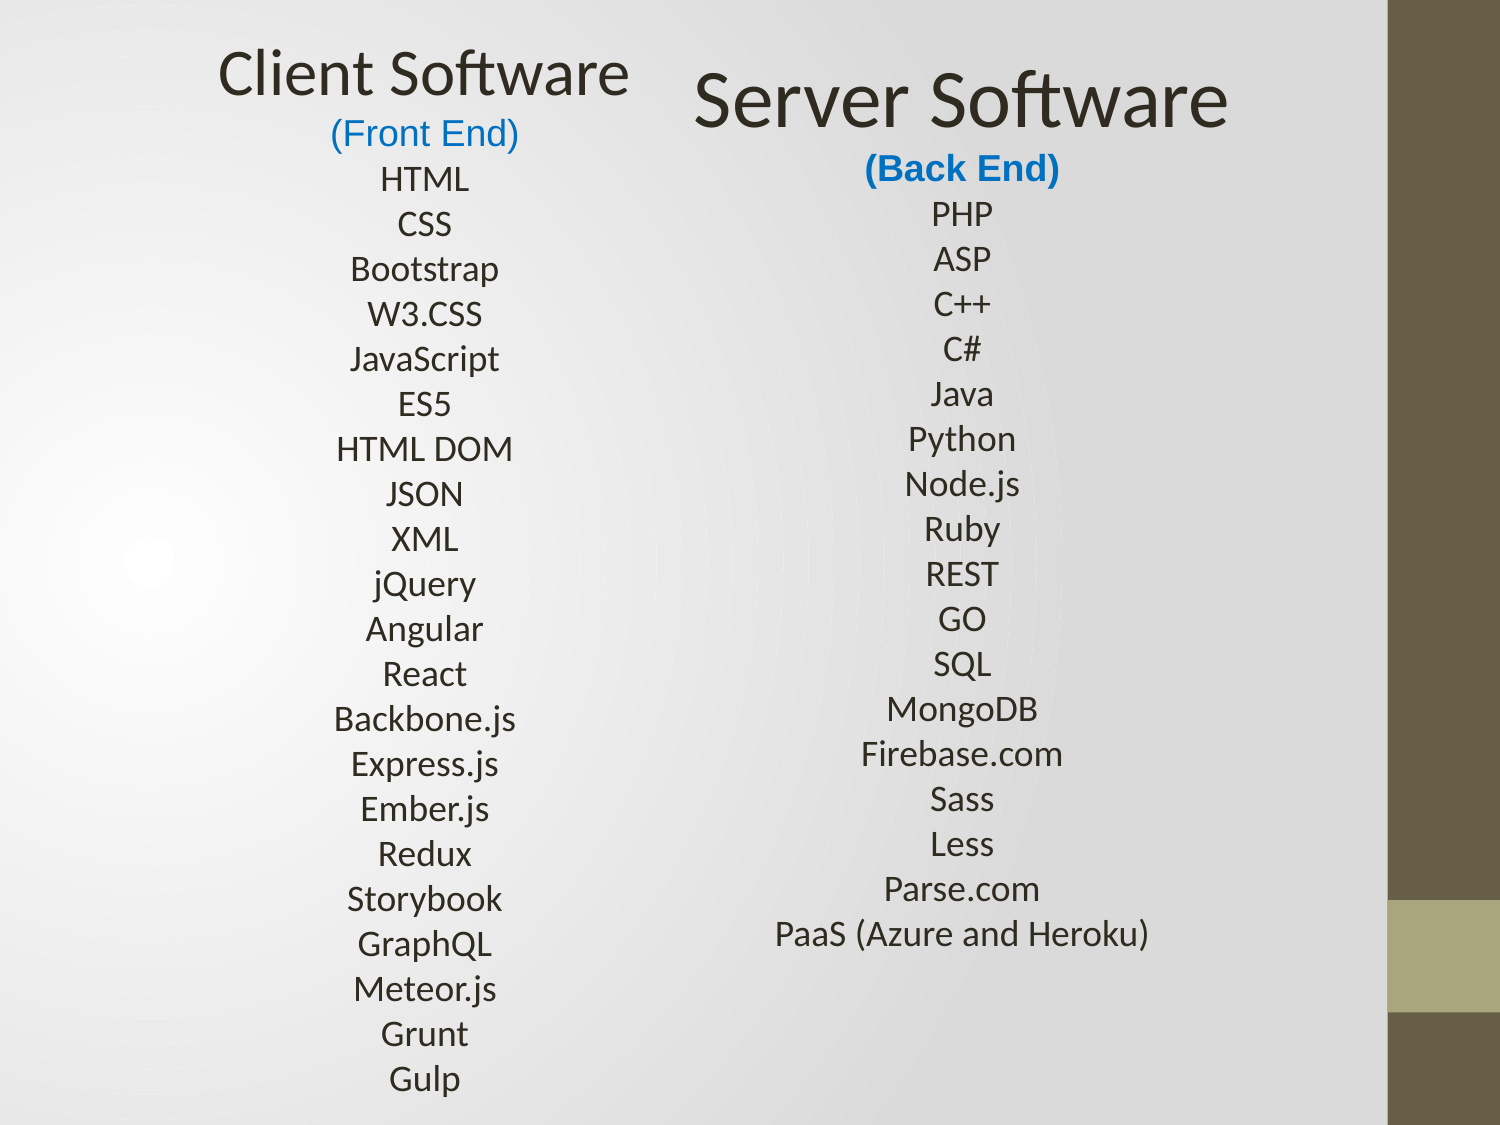

Client Software
(Front End)
HTML
CSS
Bootstrap
W3.CSS
JavaScript
ES5
HTML DOM
JSON
XML
jQuery
Angular
React
Backbone.js
Express.js
Ember.js
Redux
Storybook
GraphQL
Meteor.js
Grunt
Gulp
Server Software
(Back End)
PHP
ASP
C++
C#
Java
Python
Node.js
Ruby
REST
GO
SQL
MongoDB
Firebase.com
Sass
Less
Parse.com
PaaS (Azure and Heroku)